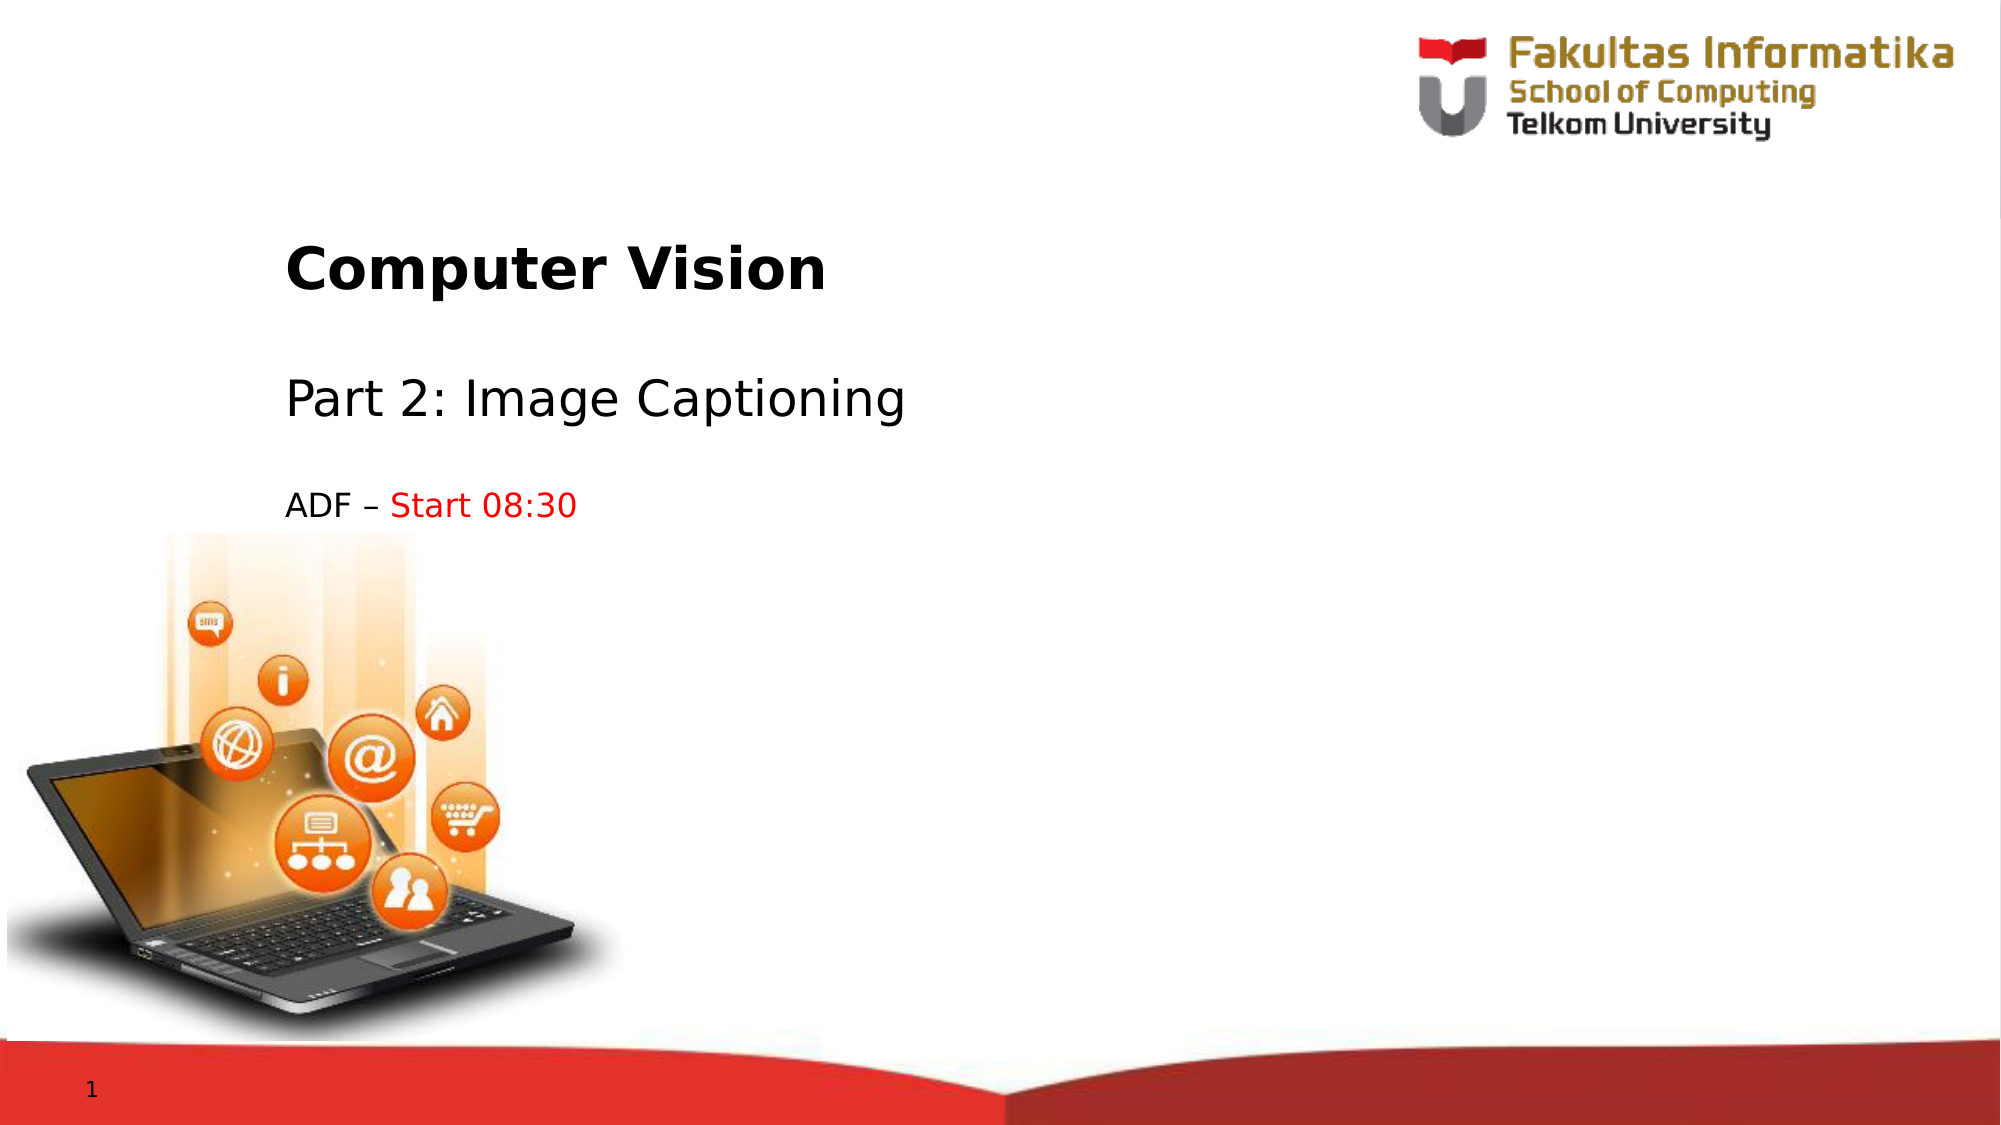

# Computer Vision
Part 2: Image Captioning
ADF – Start 08:30
1